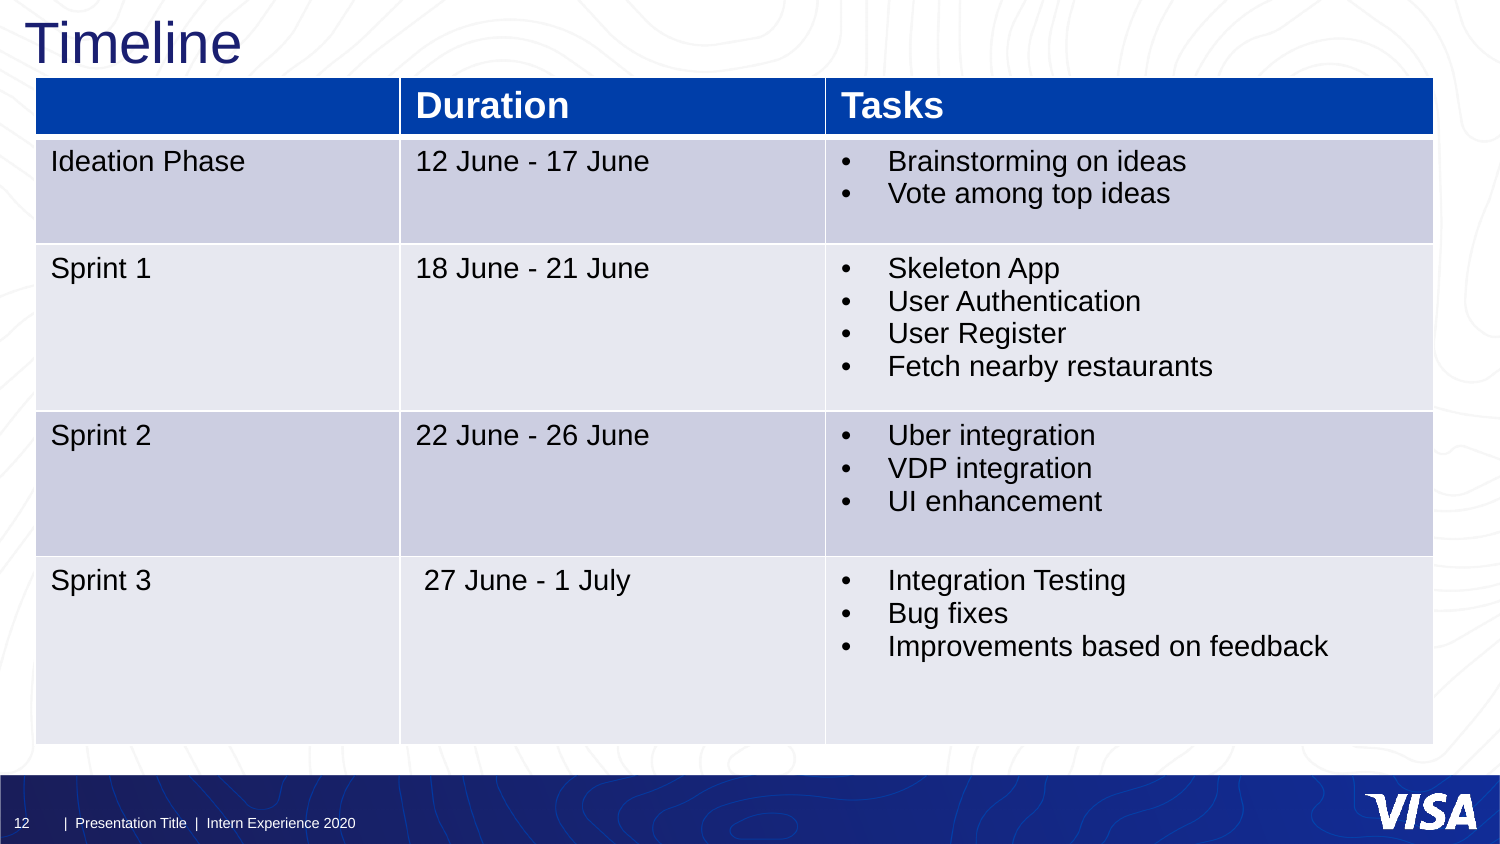

# Timeline
|  | Duration | Tasks |
| --- | --- | --- |
| Ideation Phase | 12 June - 17 June | Brainstorming on ideas  Vote among top ideas |
| Sprint 1 | 18 June - 21 June | Skeleton App User Authentication User Register Fetch nearby restaurants |
| Sprint 2 | 22 June - 26 June | Uber integration VDP integration UI enhancement |
| Sprint 3 | 27 June - 1 July | Integration Testing Bug fixes Improvements based on feedback |